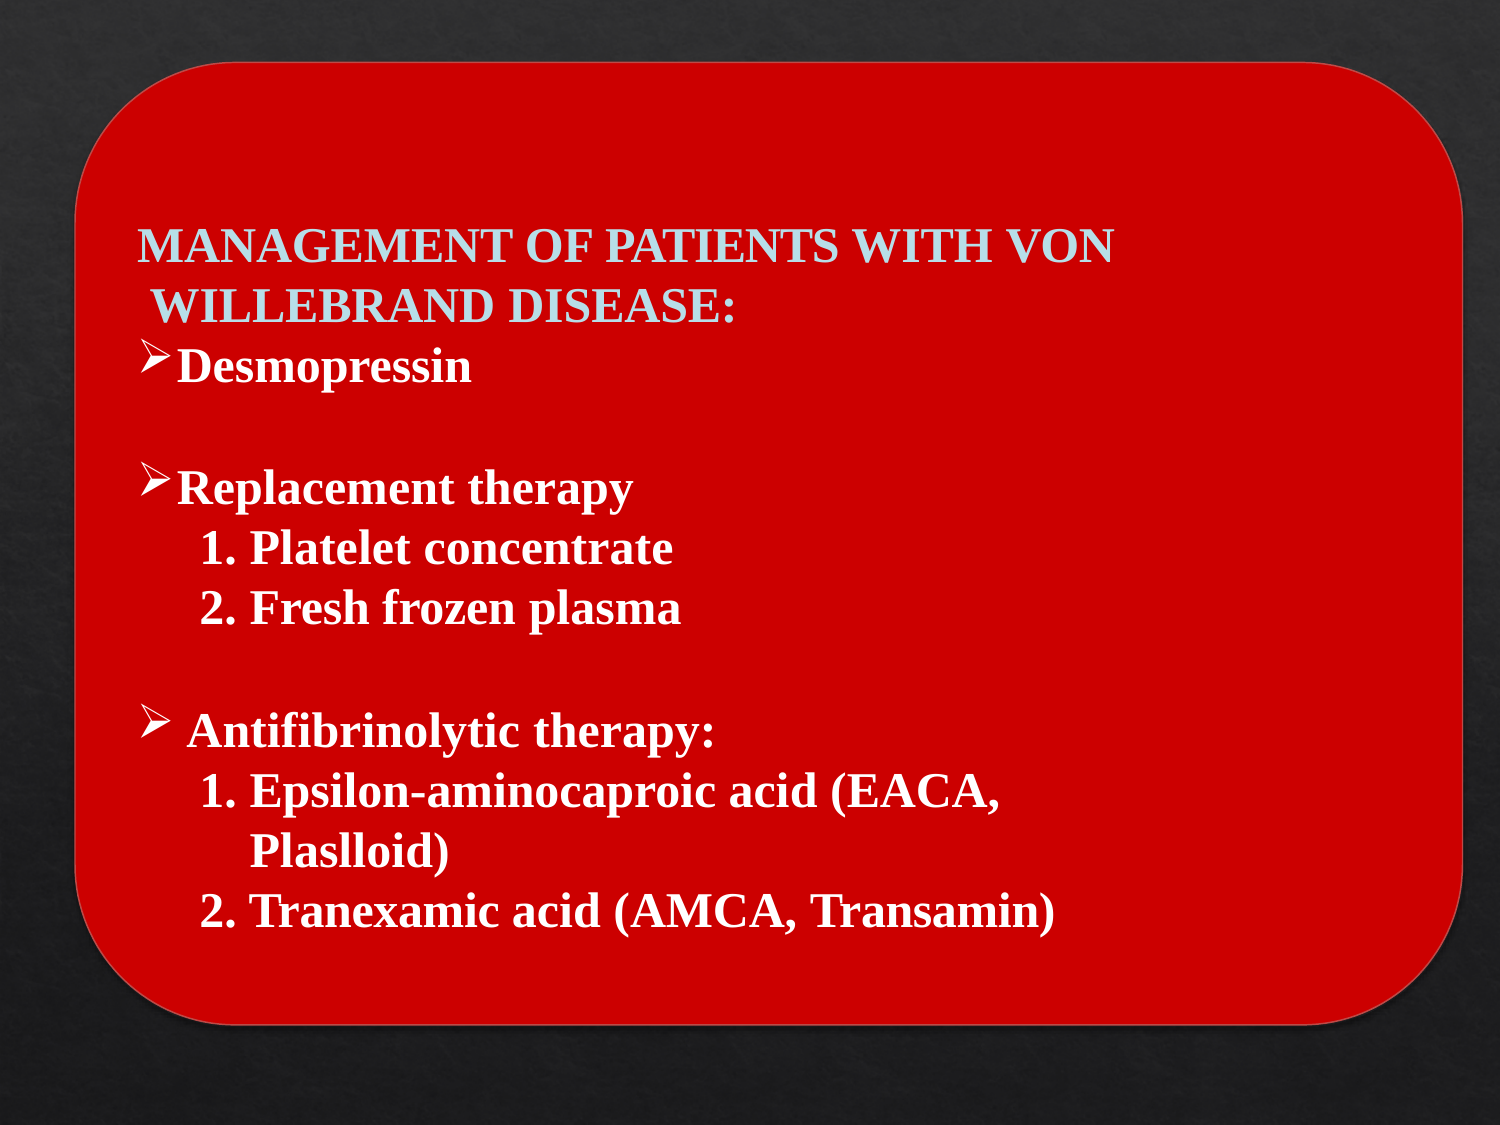

MANAGEMENT OF PATIENTS WITH VON  WILLEBRAND DISEASE:
Desmopressin

Replacement therapy
Platelet concentrate
Fresh frozen plasma

Antifibrinolytic therapy:
Epsilon-aminocaproic acid (EACA, Plaslloid)
Tranexamic acid (AMCA, Transamin)